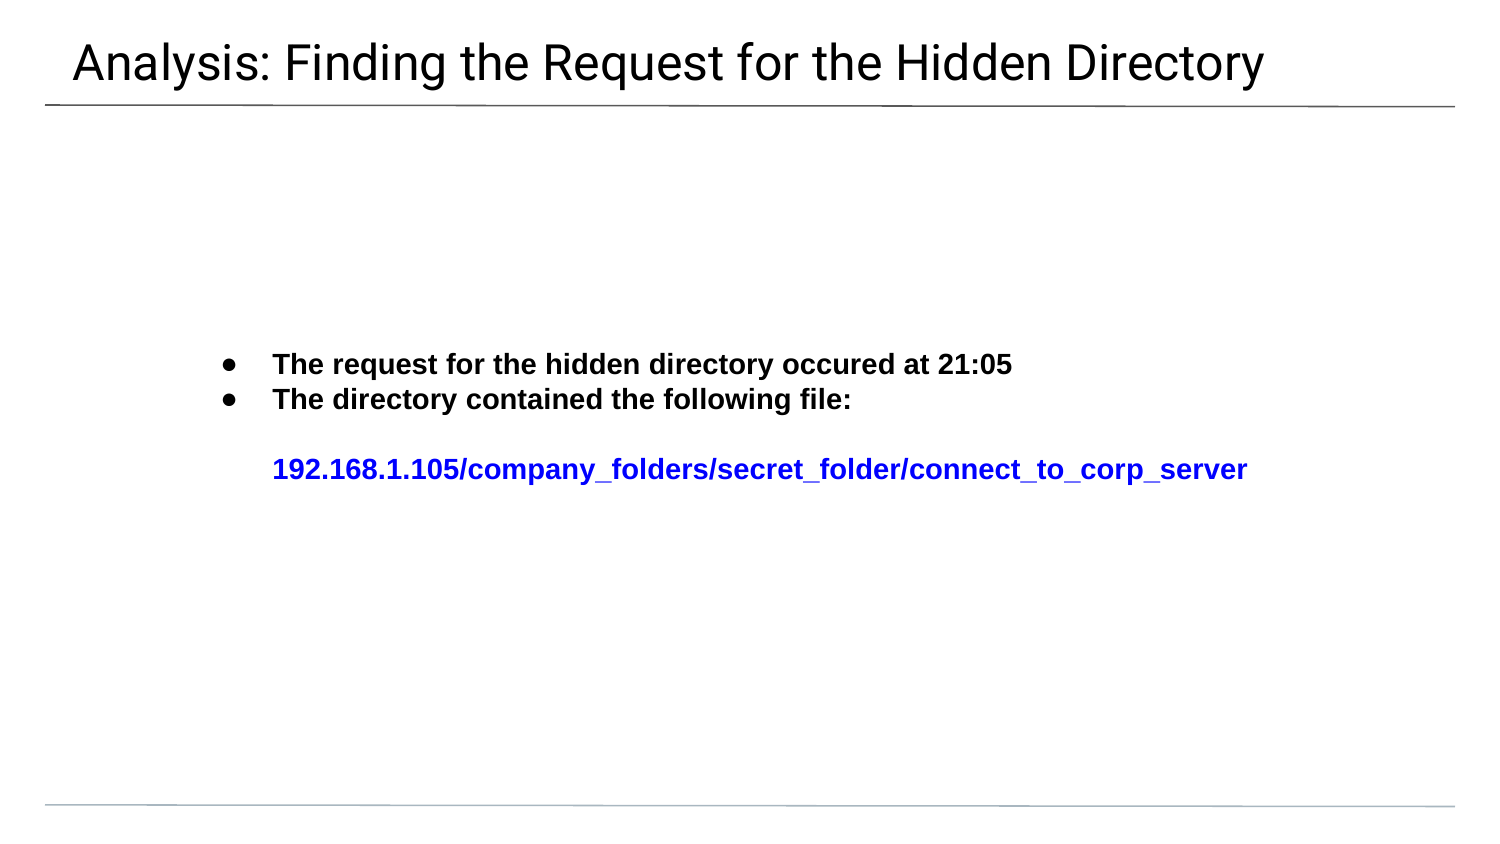

# Analysis: Finding the Request for the Hidden Directory
The request for the hidden directory occured at 21:05
The directory contained the following file:

192.168.1.105/company_folders/secret_folder/connect_to_corp_server